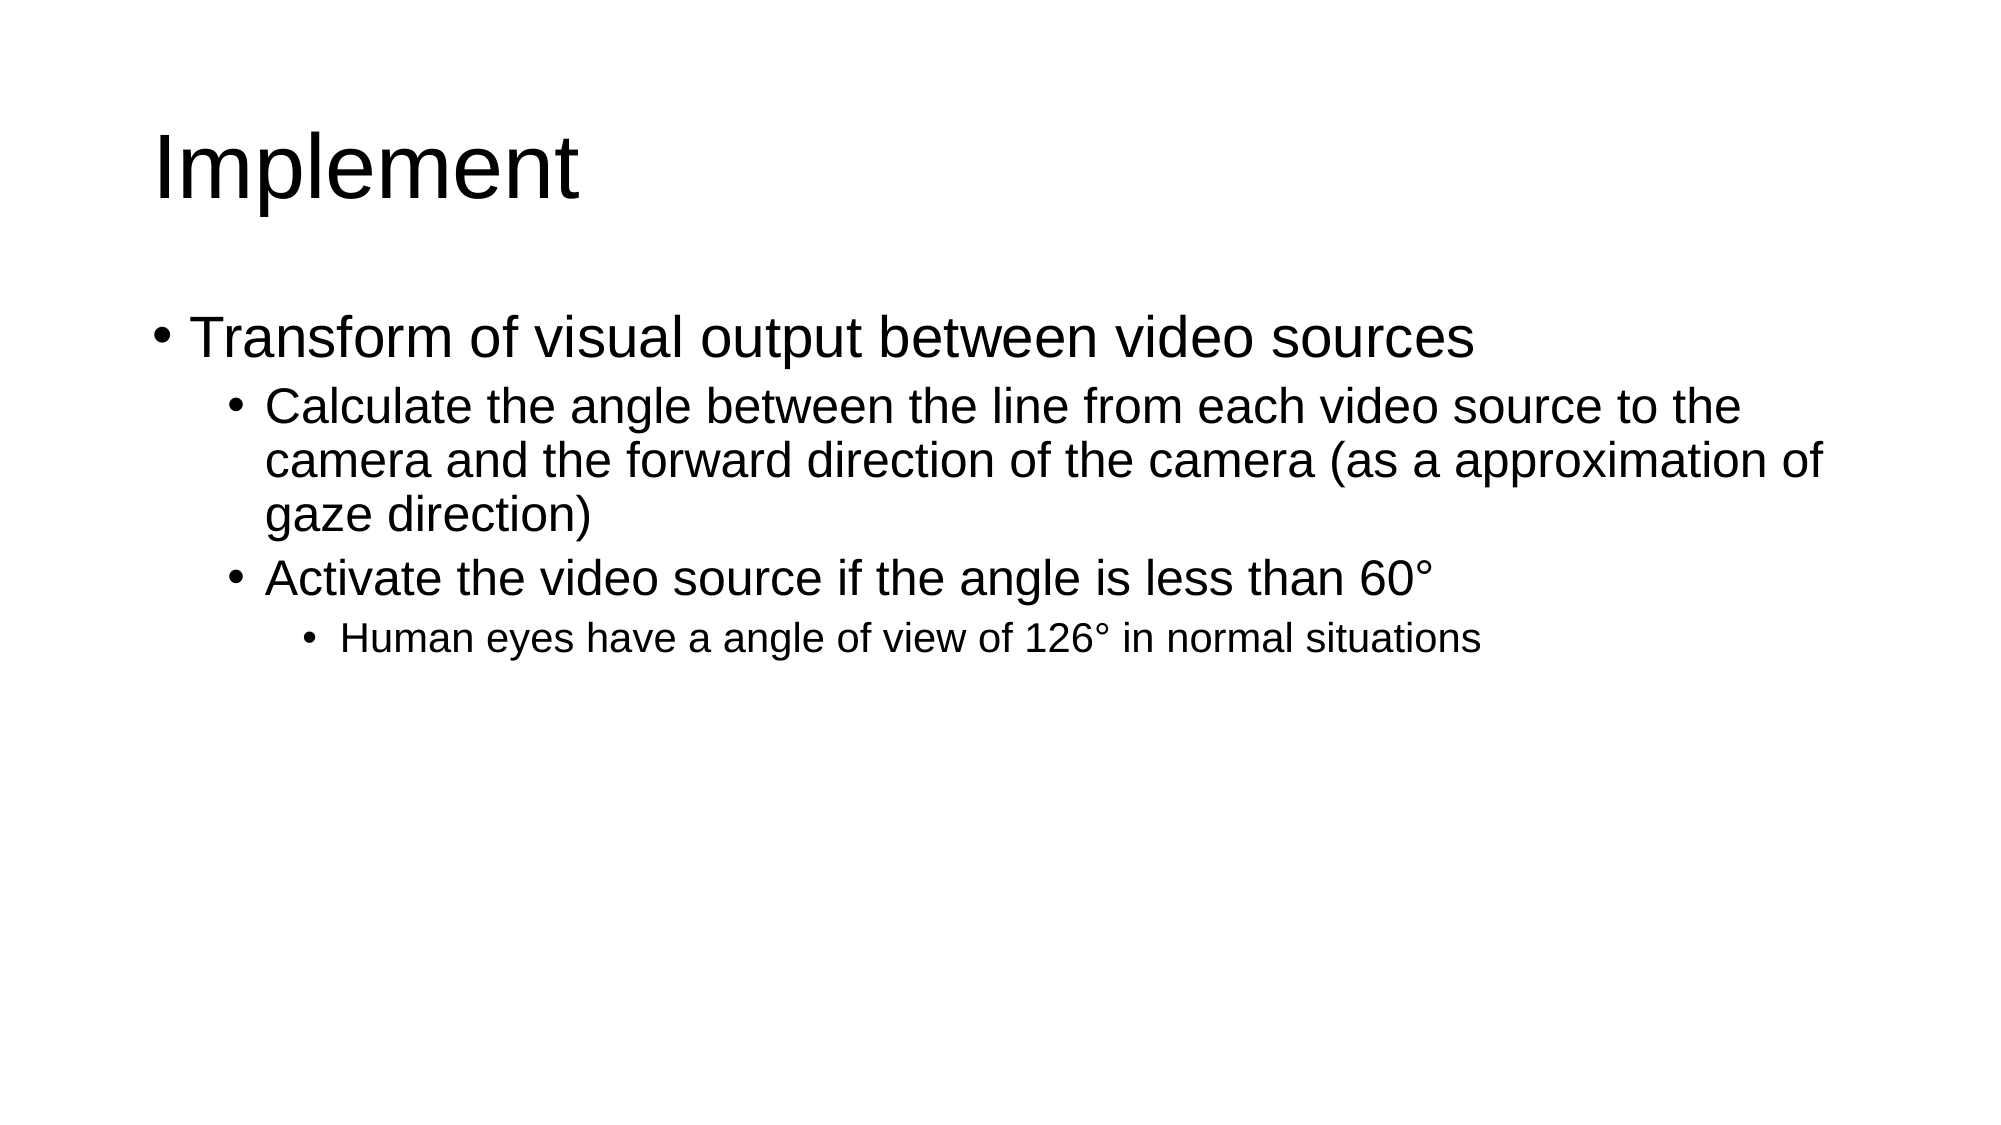

# Implement
Transform of visual output between video sources
Calculate the angle between the line from each video source to the camera and the forward direction of the camera (as a approximation of gaze direction)
Activate the video source if the angle is less than 60°
Human eyes have a angle of view of 126° in normal situations